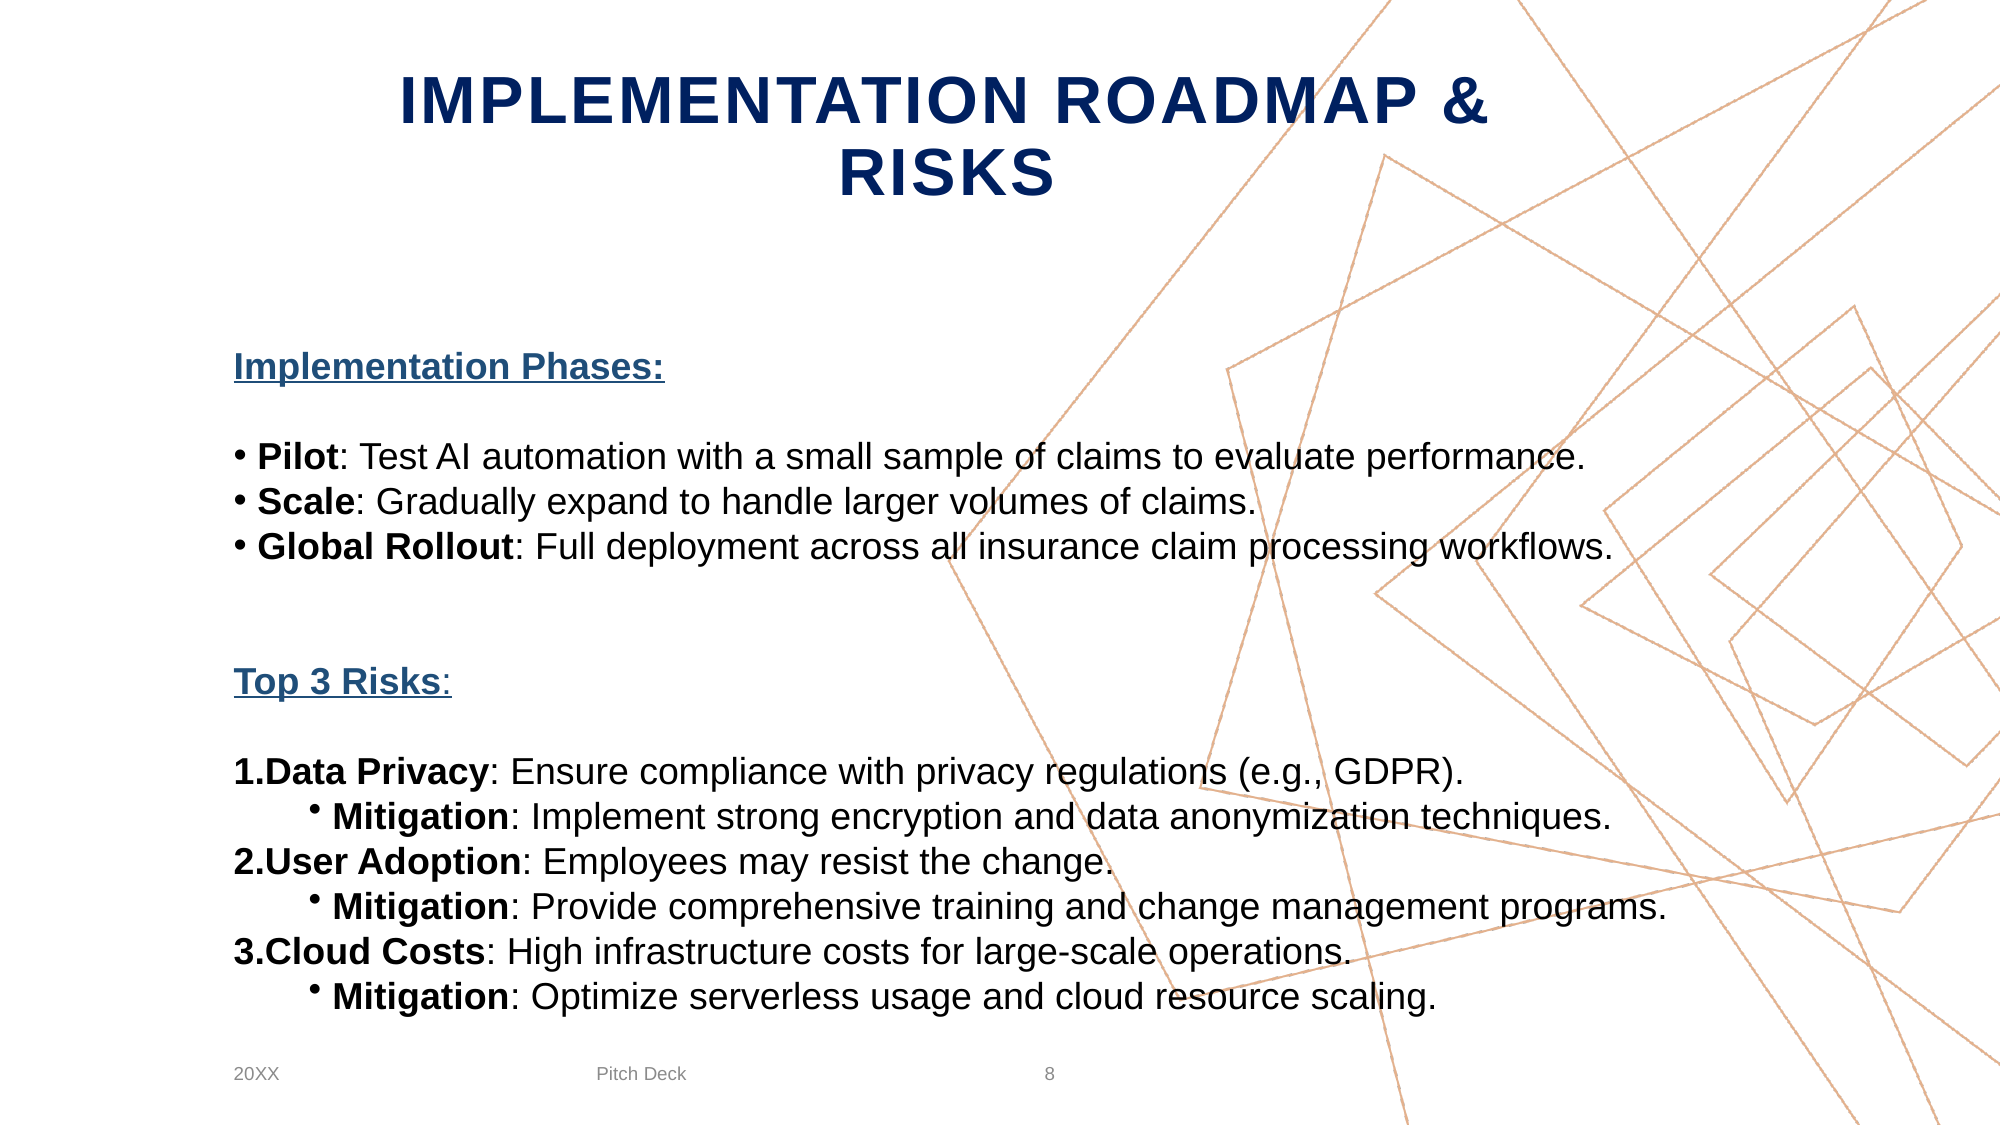

# Implementation Roadmap & Risks
Implementation Phases:

 Pilot: Test AI automation with a small sample of claims to evaluate performance.
 Scale: Gradually expand to handle larger volumes of claims.
 Global Rollout: Full deployment across all insurance claim processing workflows.

Top 3 Risks:

Data Privacy: Ensure compliance with privacy regulations (e.g., GDPR).
 Mitigation: Implement strong encryption and data anonymization techniques.
User Adoption: Employees may resist the change.
 Mitigation: Provide comprehensive training and change management programs.
Cloud Costs: High infrastructure costs for large-scale operations.
 Mitigation: Optimize serverless usage and cloud resource scaling.

Pitch Deck
20XX
8